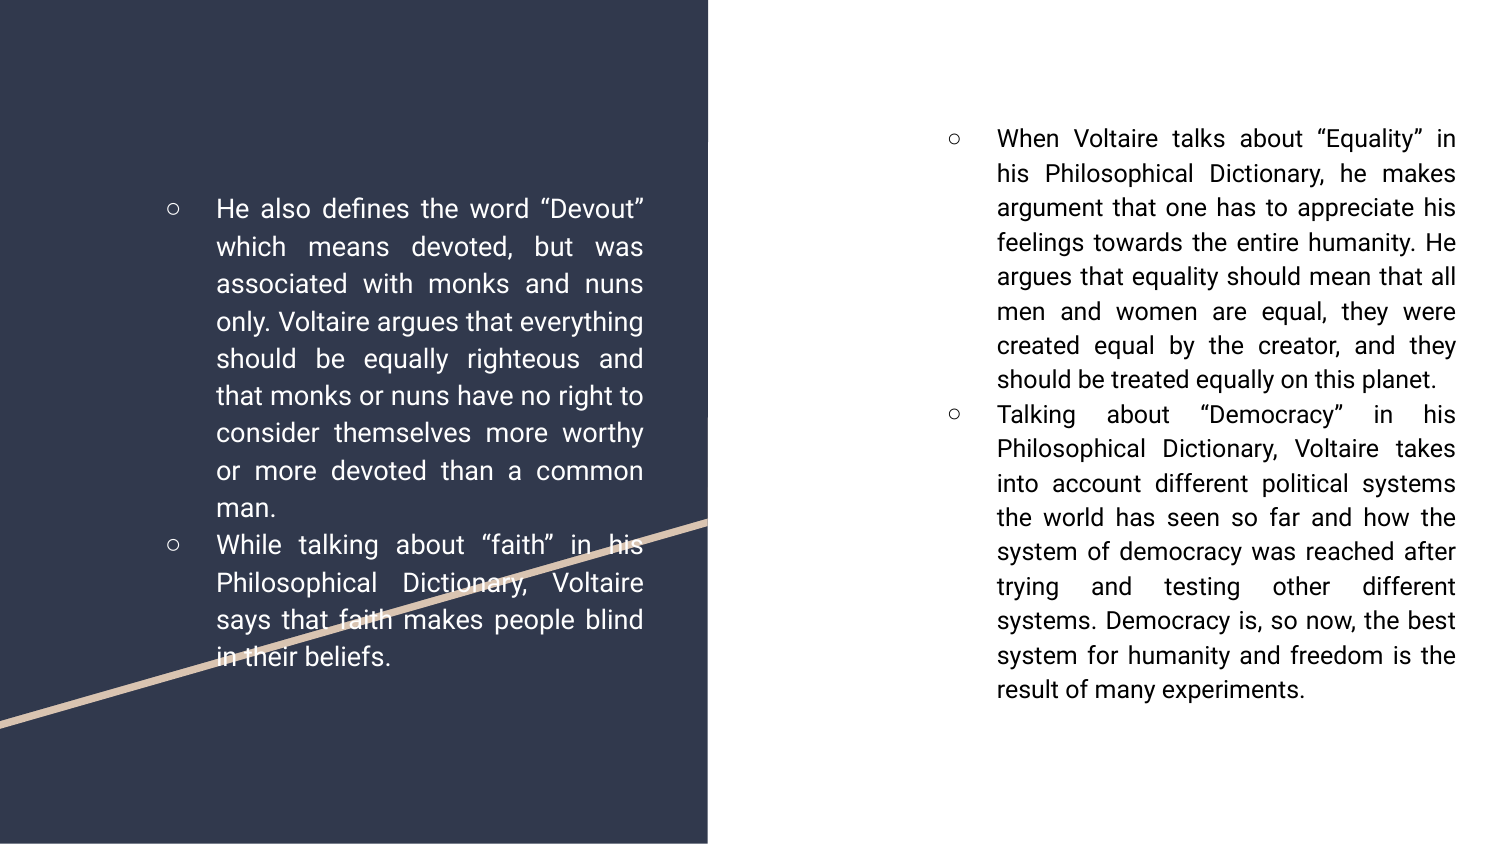

When Voltaire talks about “Equality” in his Philosophical Dictionary, he makes argument that one has to appreciate his feelings towards the entire humanity. He argues that equality should mean that all men and women are equal, they were created equal by the creator, and they should be treated equally on this planet.
Talking about “Democracy” in his Philosophical Dictionary, Voltaire takes into account different political systems the world has seen so far and how the system of democracy was reached after trying and testing other different systems. Democracy is, so now, the best system for humanity and freedom is the result of many experiments.
# He also defines the word “Devout” which means devoted, but was associated with monks and nuns only. Voltaire argues that everything should be equally righteous and that monks or nuns have no right to consider themselves more worthy or more devoted than a common man.
While talking about “faith” in his Philosophical Dictionary, Voltaire says that faith makes people blind in their beliefs.